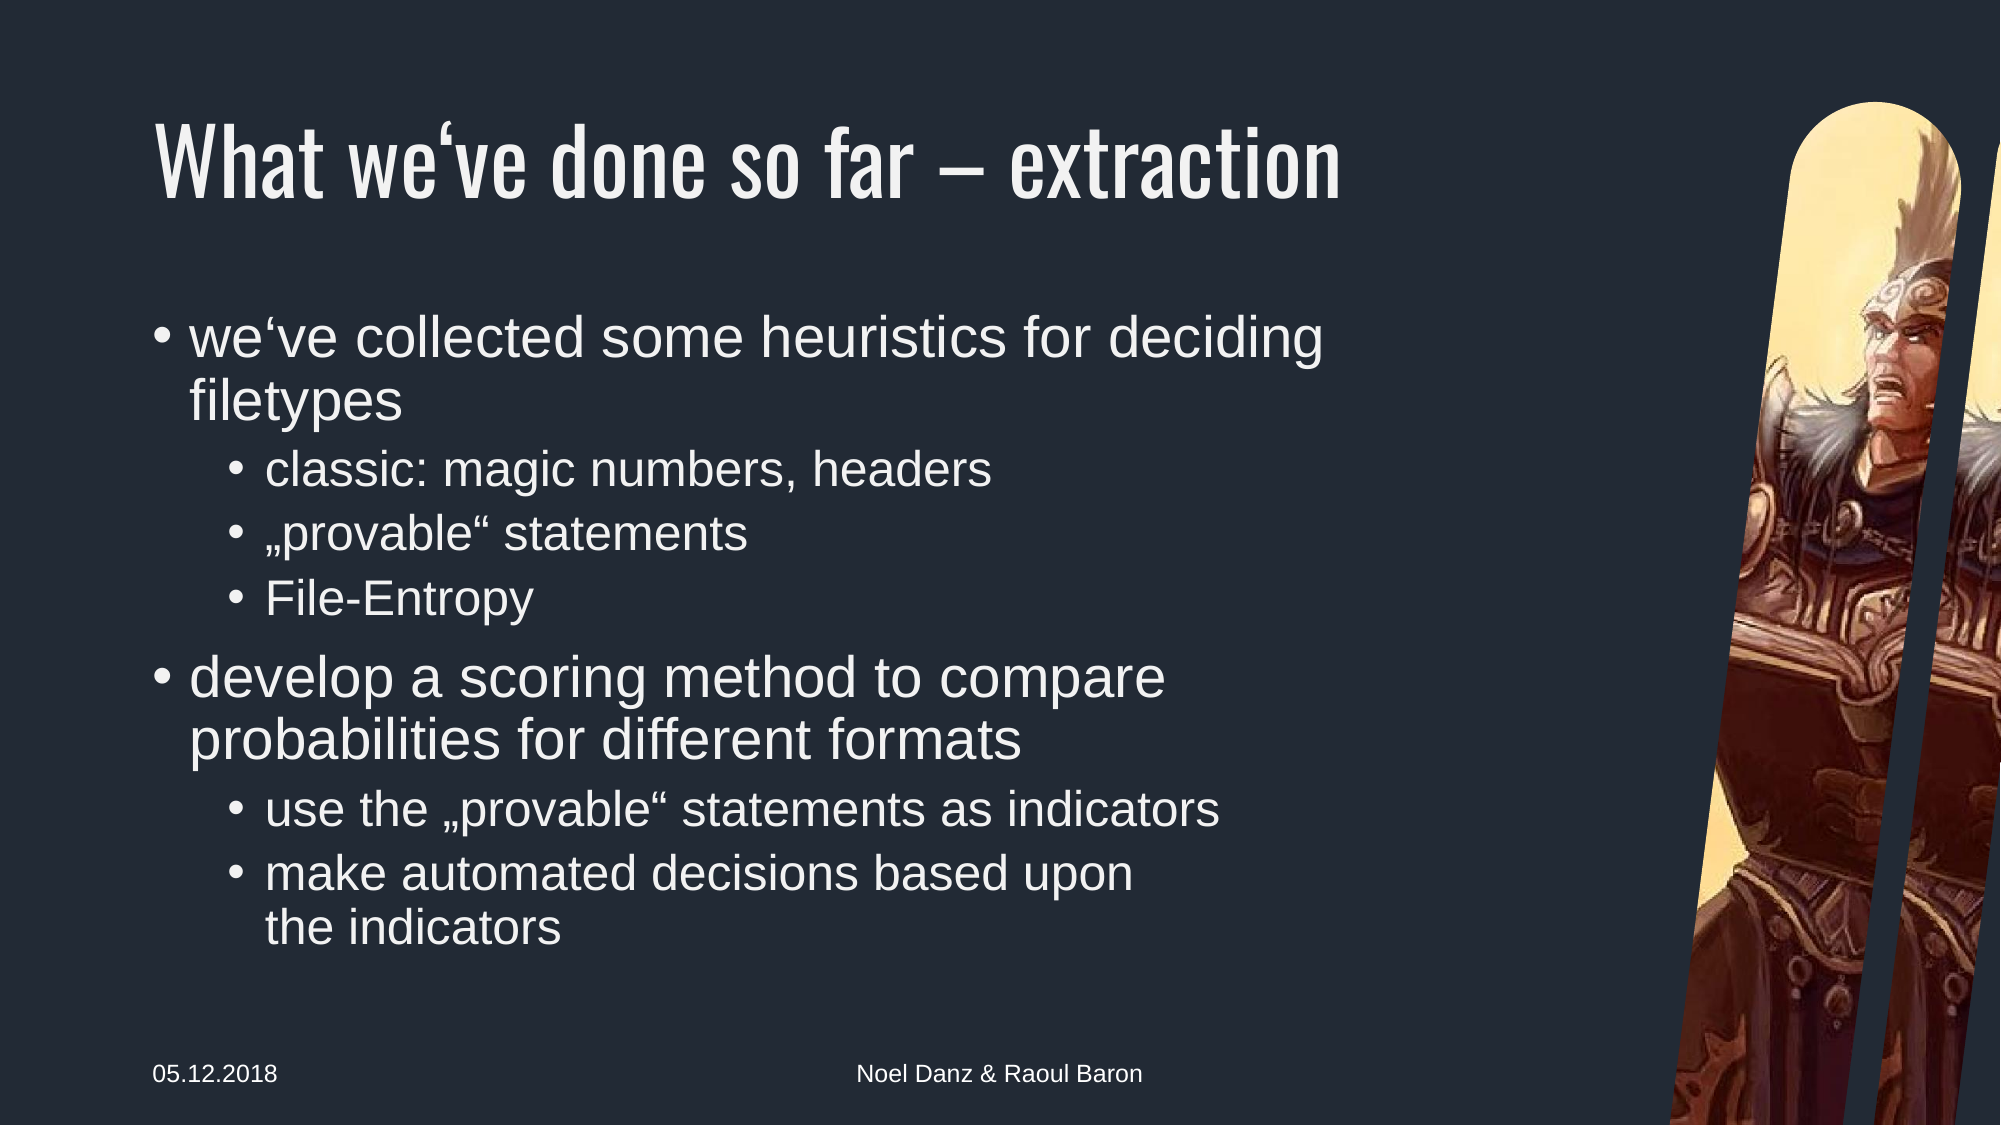

# What we‘ve done so far – extraction
we‘ve collected some heuristics for deciding filetypes
classic: magic numbers, headers
„provable“ statements
File-Entropy
develop a scoring method to compare probabilities for different formats
use the „provable“ statements as indicators
make automated decisions based upon
the indicators

05.12.2018
Noel Danz & Raoul Baron
7